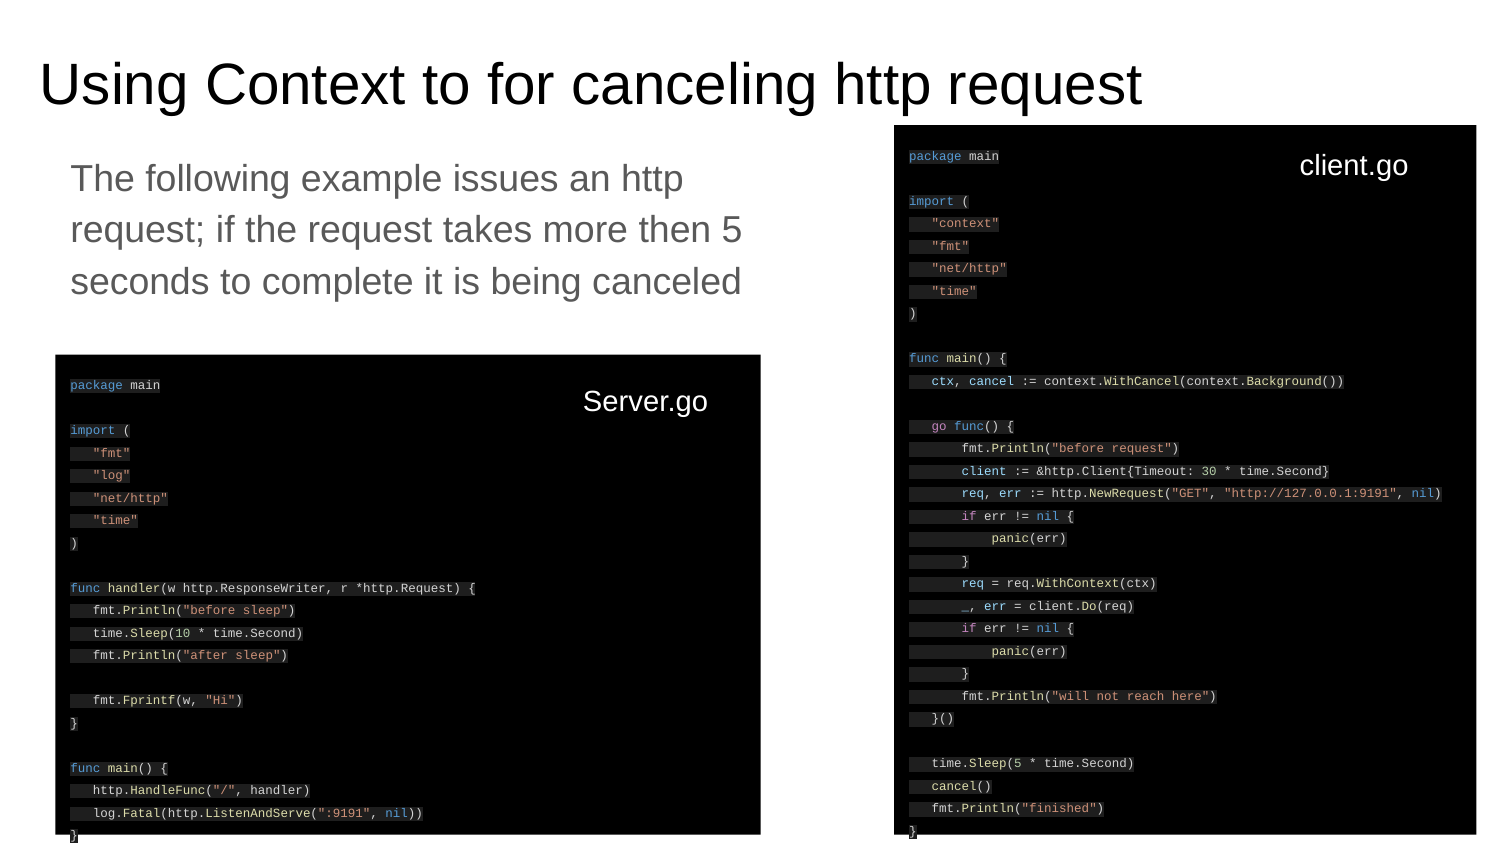

# Using Context to for canceling http request
package main

import (
   "context"
   "fmt"
   "net/http"
   "time"
)

func main() {
   ctx, cancel := context.WithCancel(context.Background())

   go func() {
       fmt.Println("before request")
       client := &http.Client{Timeout: 30 * time.Second}
       req, err := http.NewRequest("GET", "http://127.0.0.1:9191", nil)
       if err != nil {
           panic(err)
       }
       req = req.WithContext(ctx)
       _, err = client.Do(req)
       if err != nil {
           panic(err)
       }
       fmt.Println("will not reach here")
   }()

   time.Sleep(5 * time.Second)
   cancel()
   fmt.Println("finished")
}
The following example issues an http request; if the request takes more then 5 seconds to complete it is being canceled
client.go

package main

import (
   "fmt"
   "log"
   "net/http"
   "time"
)

func handler(w http.ResponseWriter, r *http.Request) {
   fmt.Println("before sleep")
   time.Sleep(10 * time.Second)
   fmt.Println("after sleep")

   fmt.Fprintf(w, "Hi")
}

func main() {
   http.HandleFunc("/", handler)
   log.Fatal(http.ListenAndServe(":9191", nil))
}
Server.go